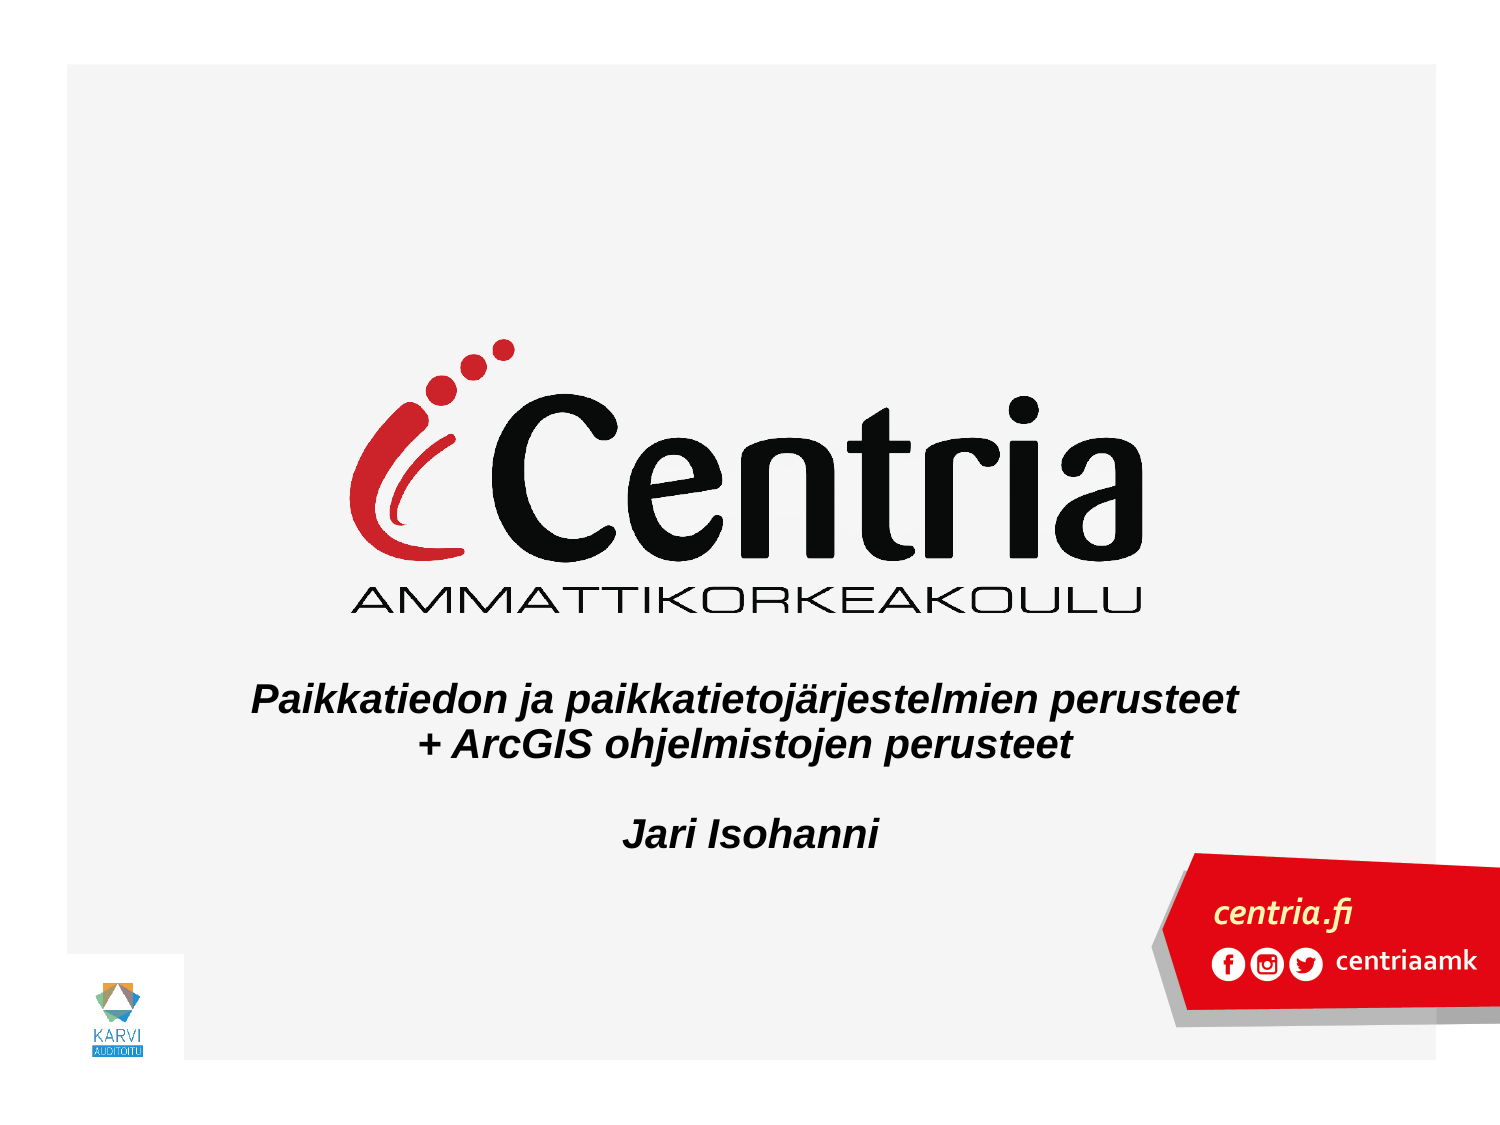

# Paikkatiedon ja paikkatietojärjestelmien perusteet + ArcGIS ohjelmistojen perusteet Jari Isohanni